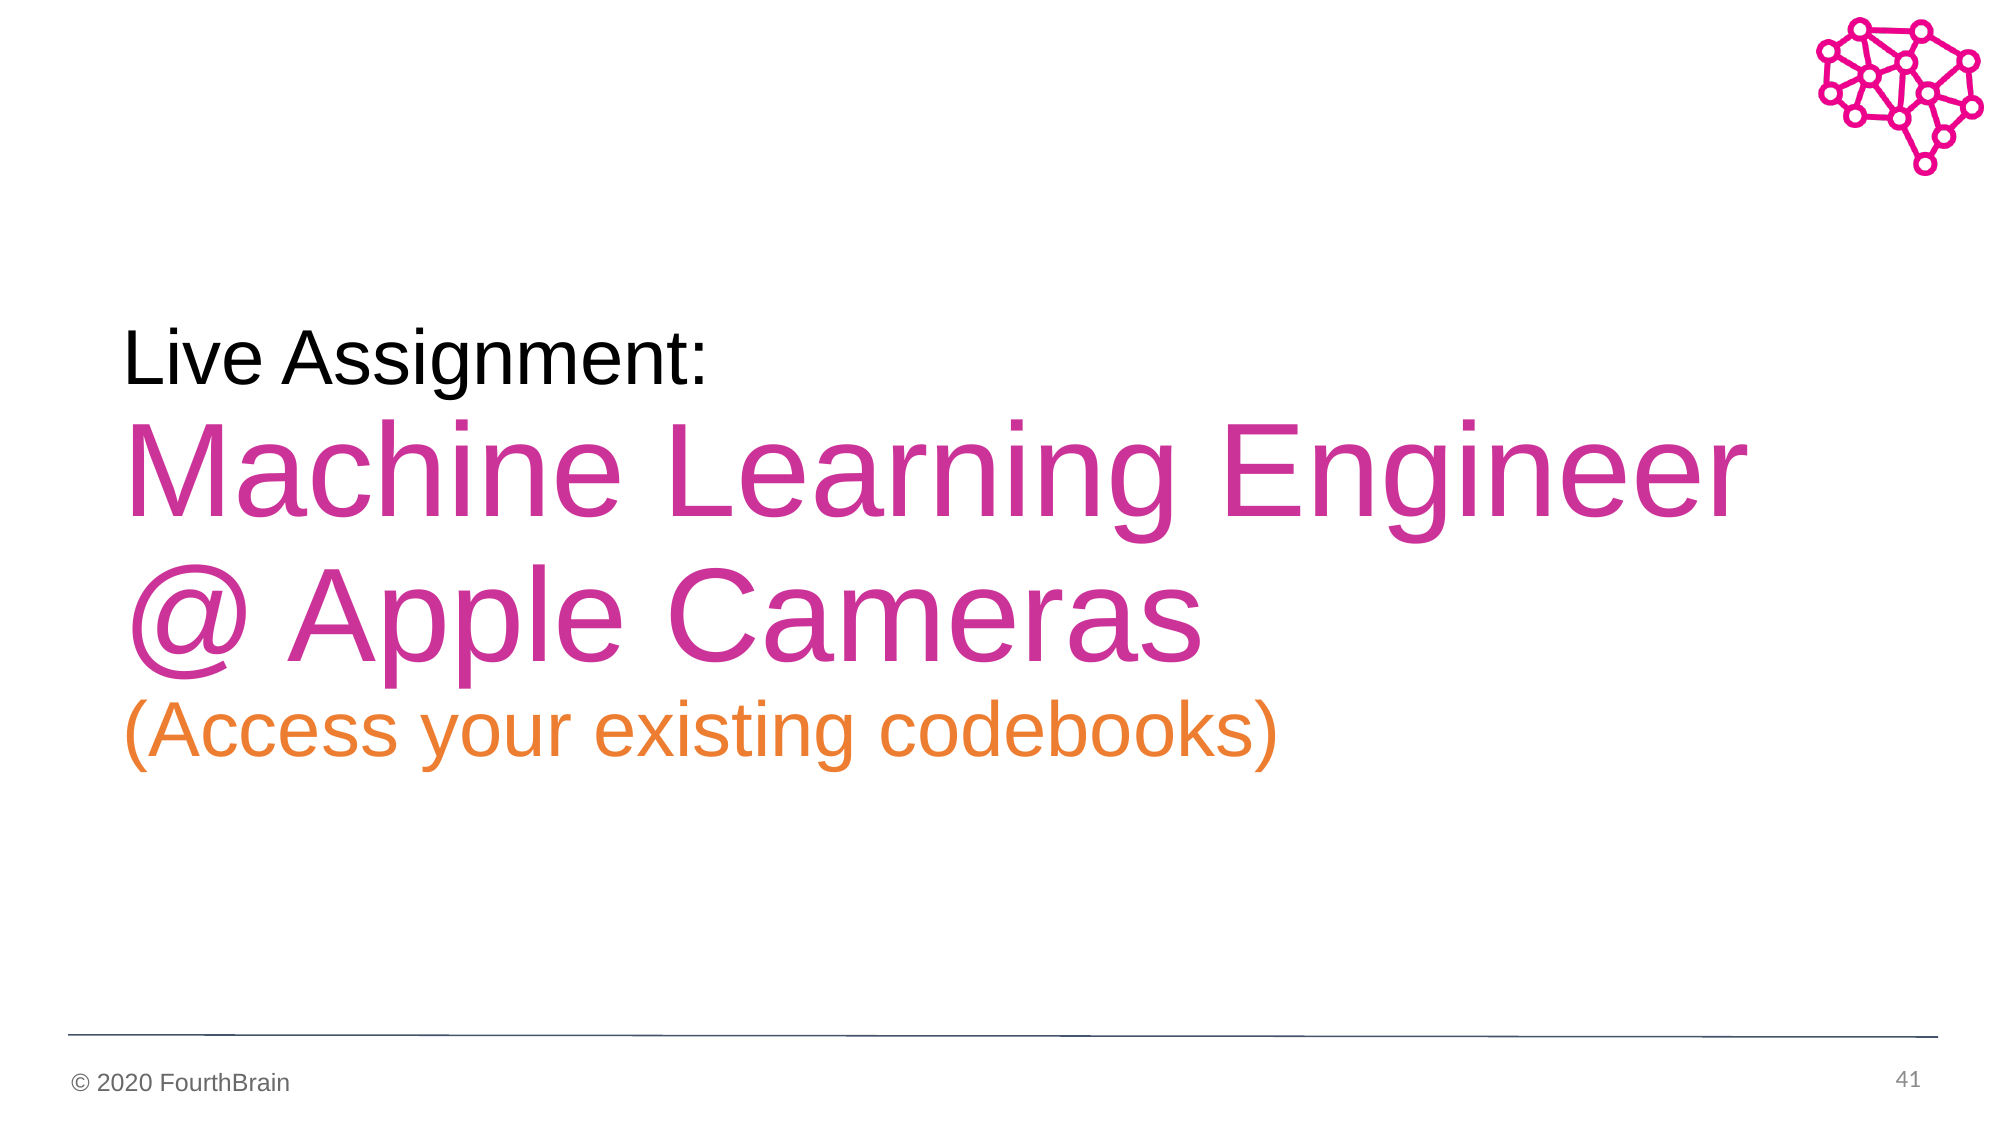

# Live Assignment: Machine Learning Engineer @ Apple Cameras (Access your existing codebooks)
41